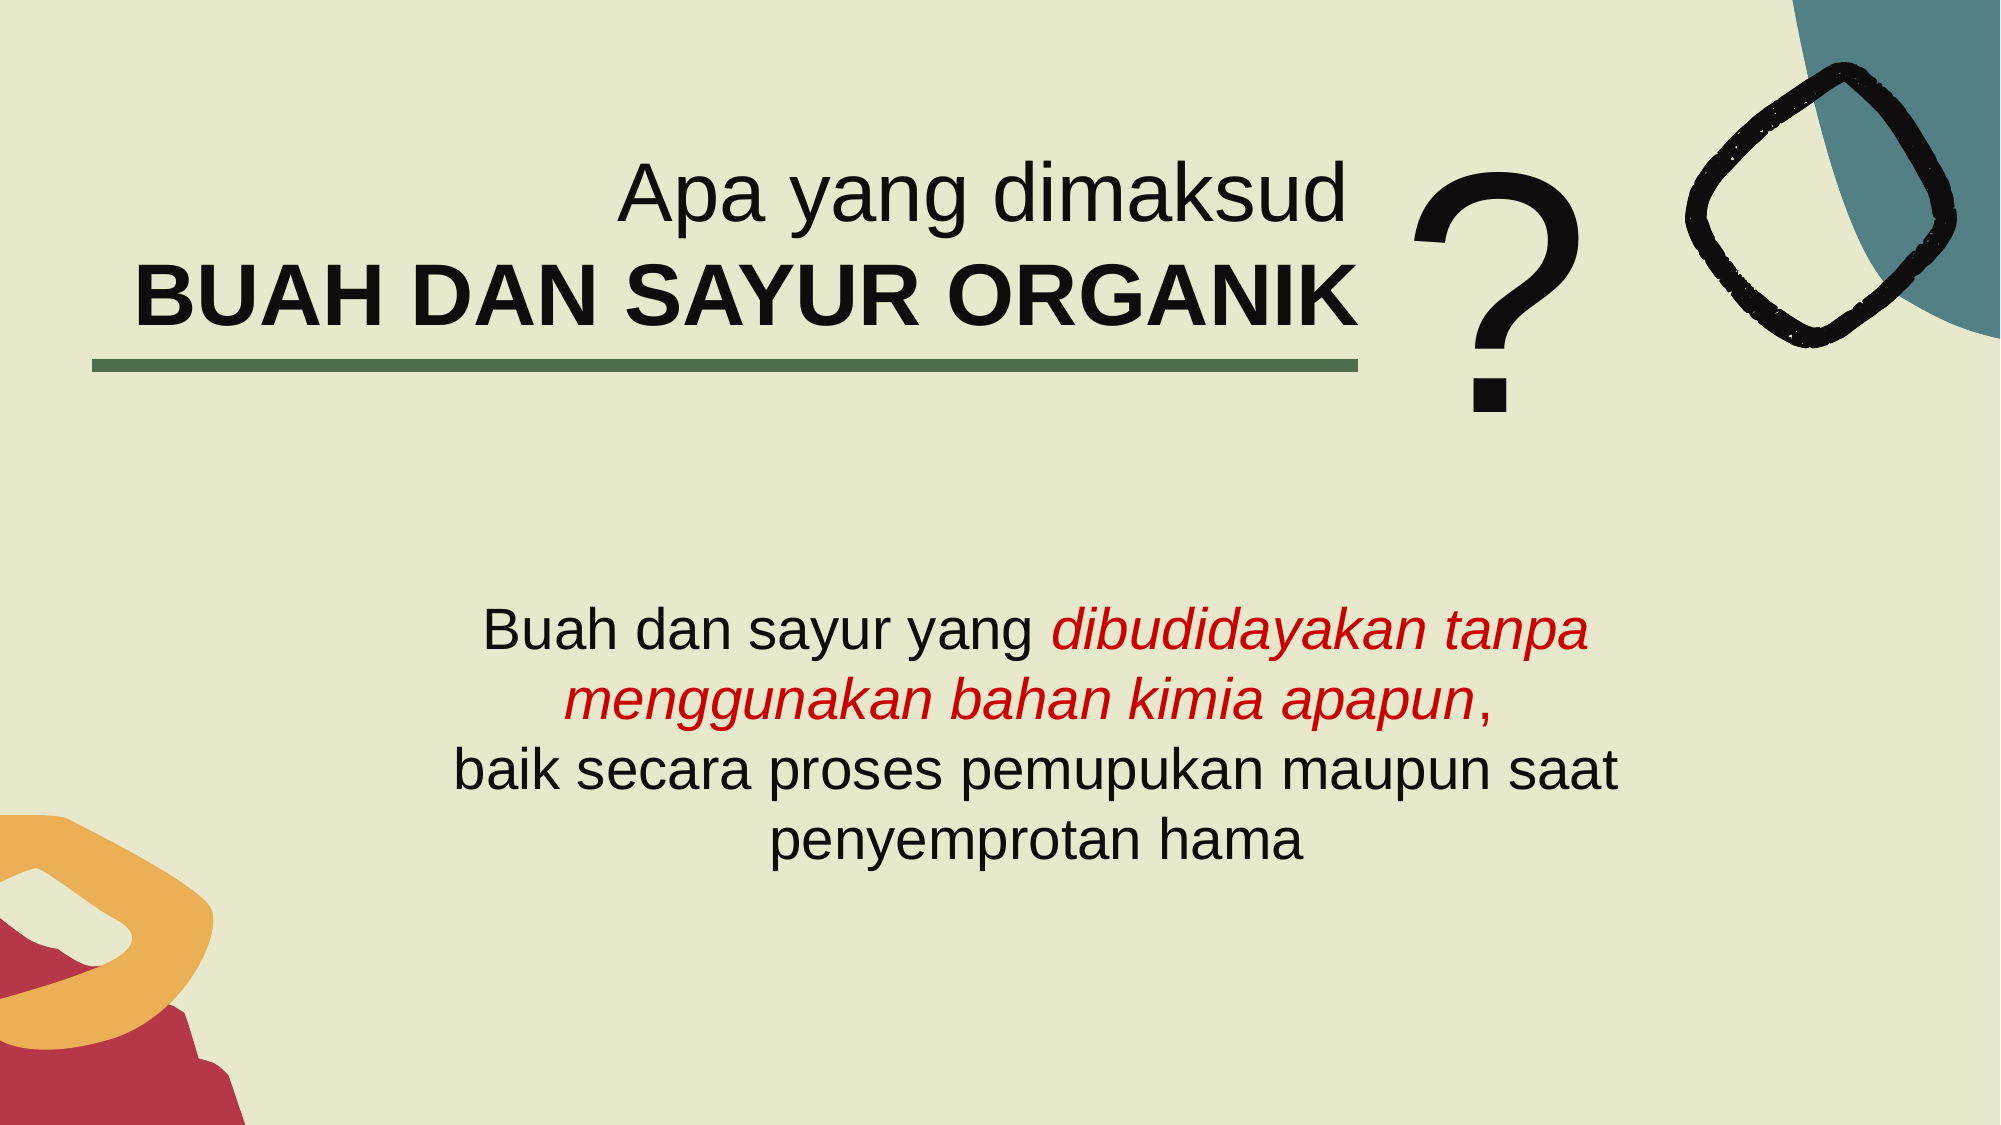

?

Apa yang dimaksud
BUAH DAN SAYUR ORGANIK
Buah dan sayur yang dibudidayakan tanpa menggunakan bahan kimia apapun,
baik secara proses pemupukan maupun saat penyemprotan hama